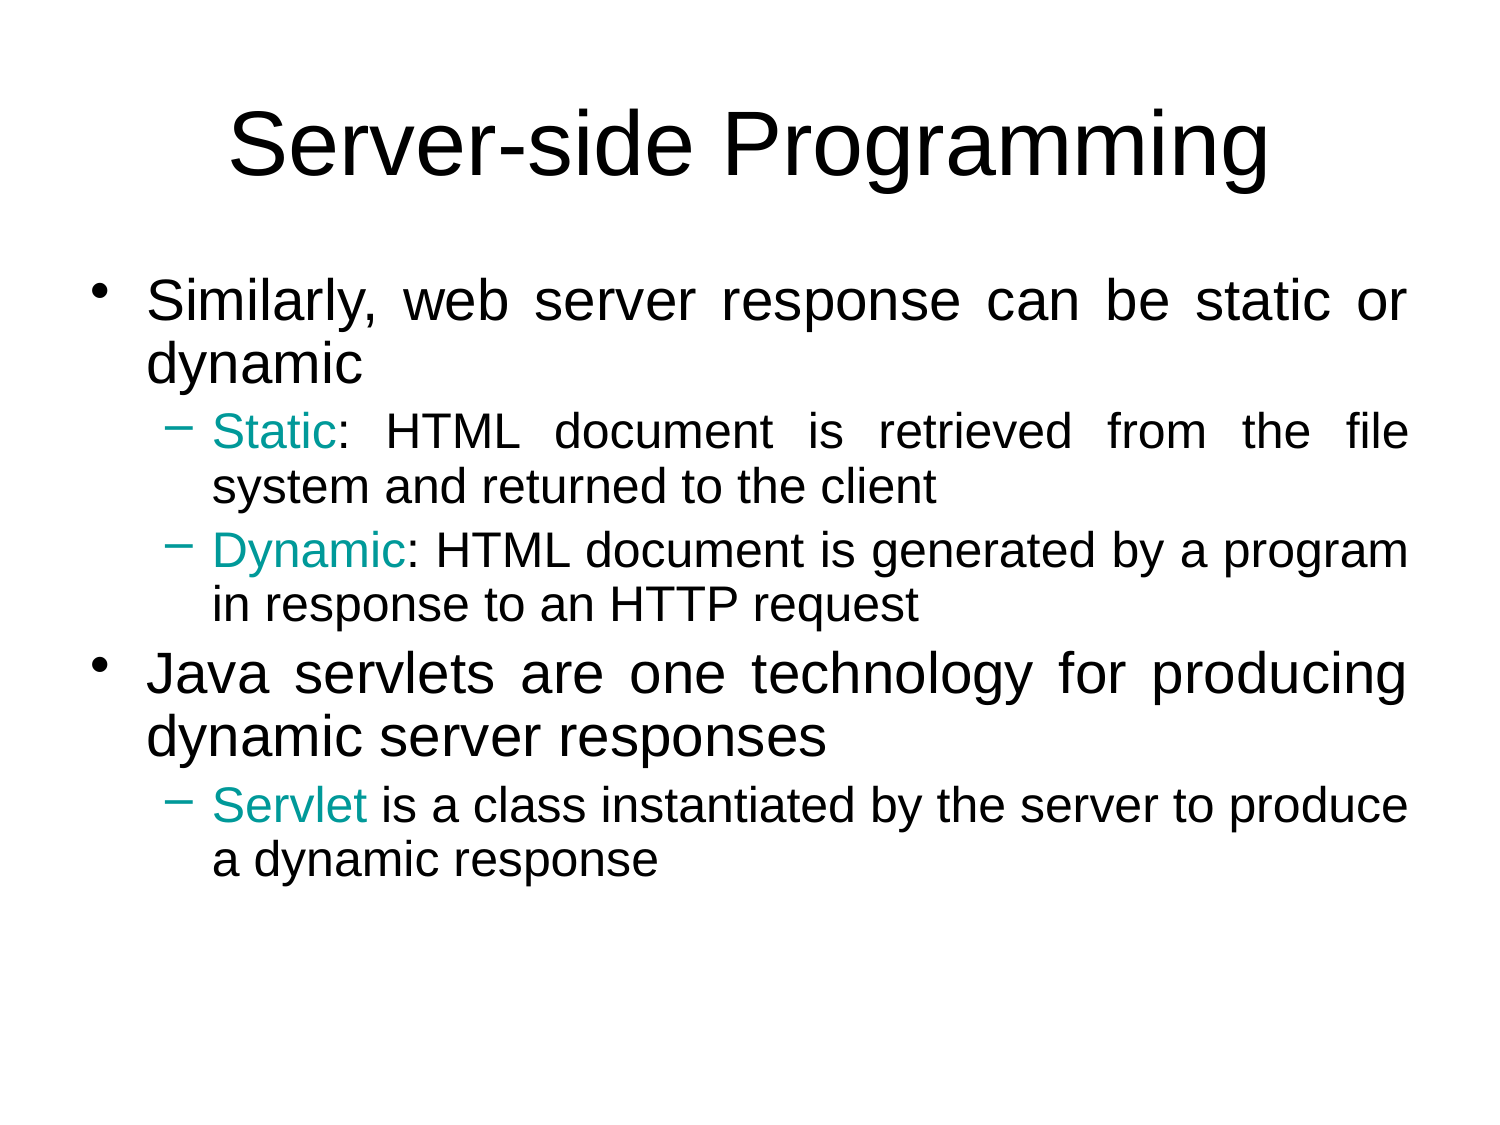

# Server-side Programming
Similarly, web server response can be static or dynamic
Static: HTML document is retrieved from the file system and returned to the client
Dynamic: HTML document is generated by a program in response to an HTTP request
Java servlets are one technology for producing dynamic server responses
Servlet is a class instantiated by the server to produce a dynamic response